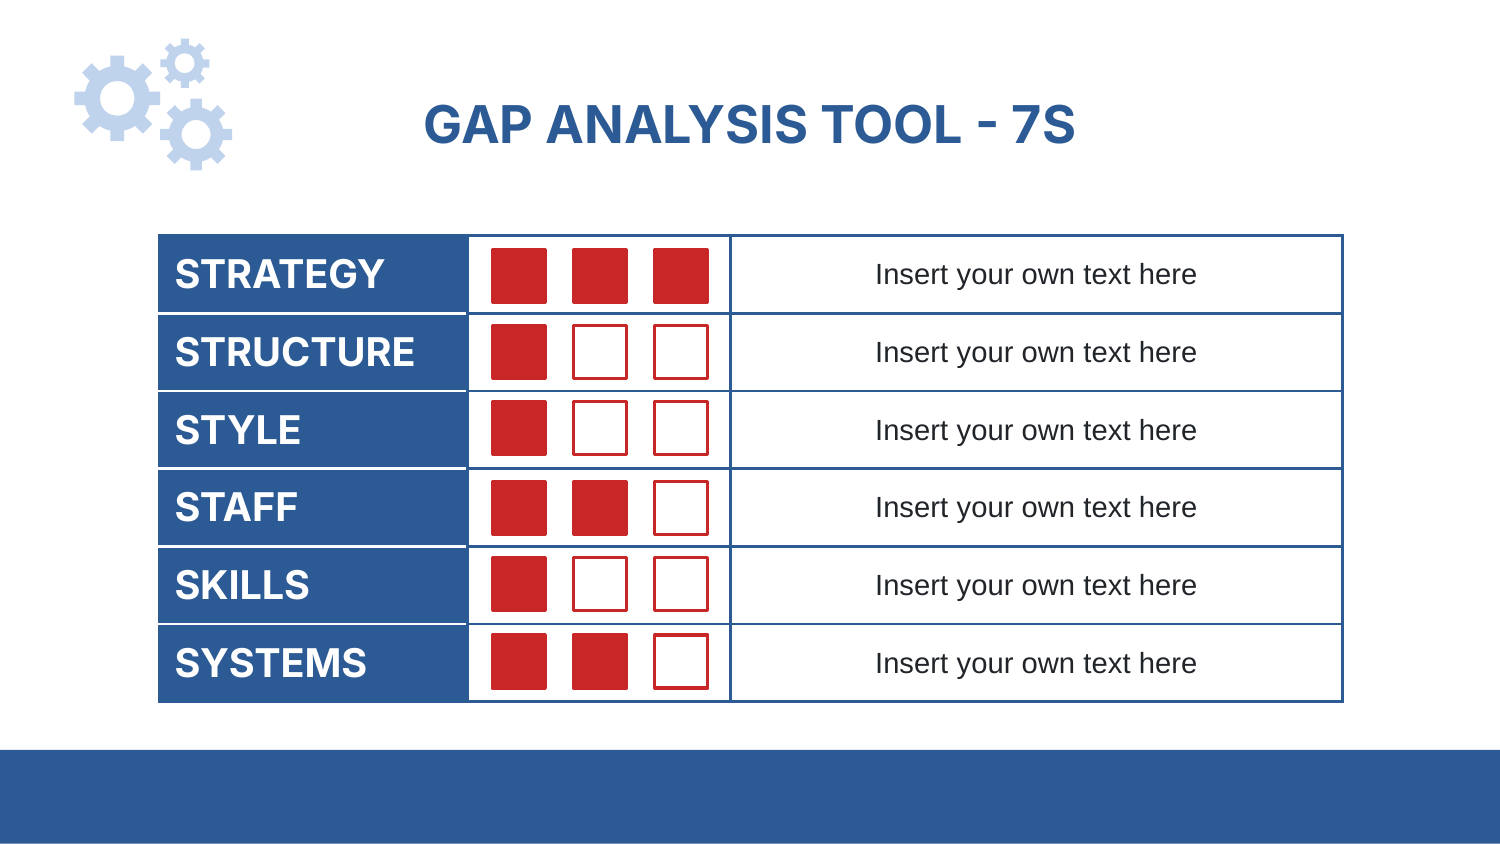

# GAP ANALYSIS TOOL - 7S
| STRATEGY |  | Insert your own text here |
| --- | --- | --- |
| STRUCTURE |  | Insert your own text here |
| STYLE |  | Insert your own text here |
| STAFF |  | Insert your own text here |
| SKILLS |  | Insert your own text here |
| SYSTEMS |  | Insert your own text here |